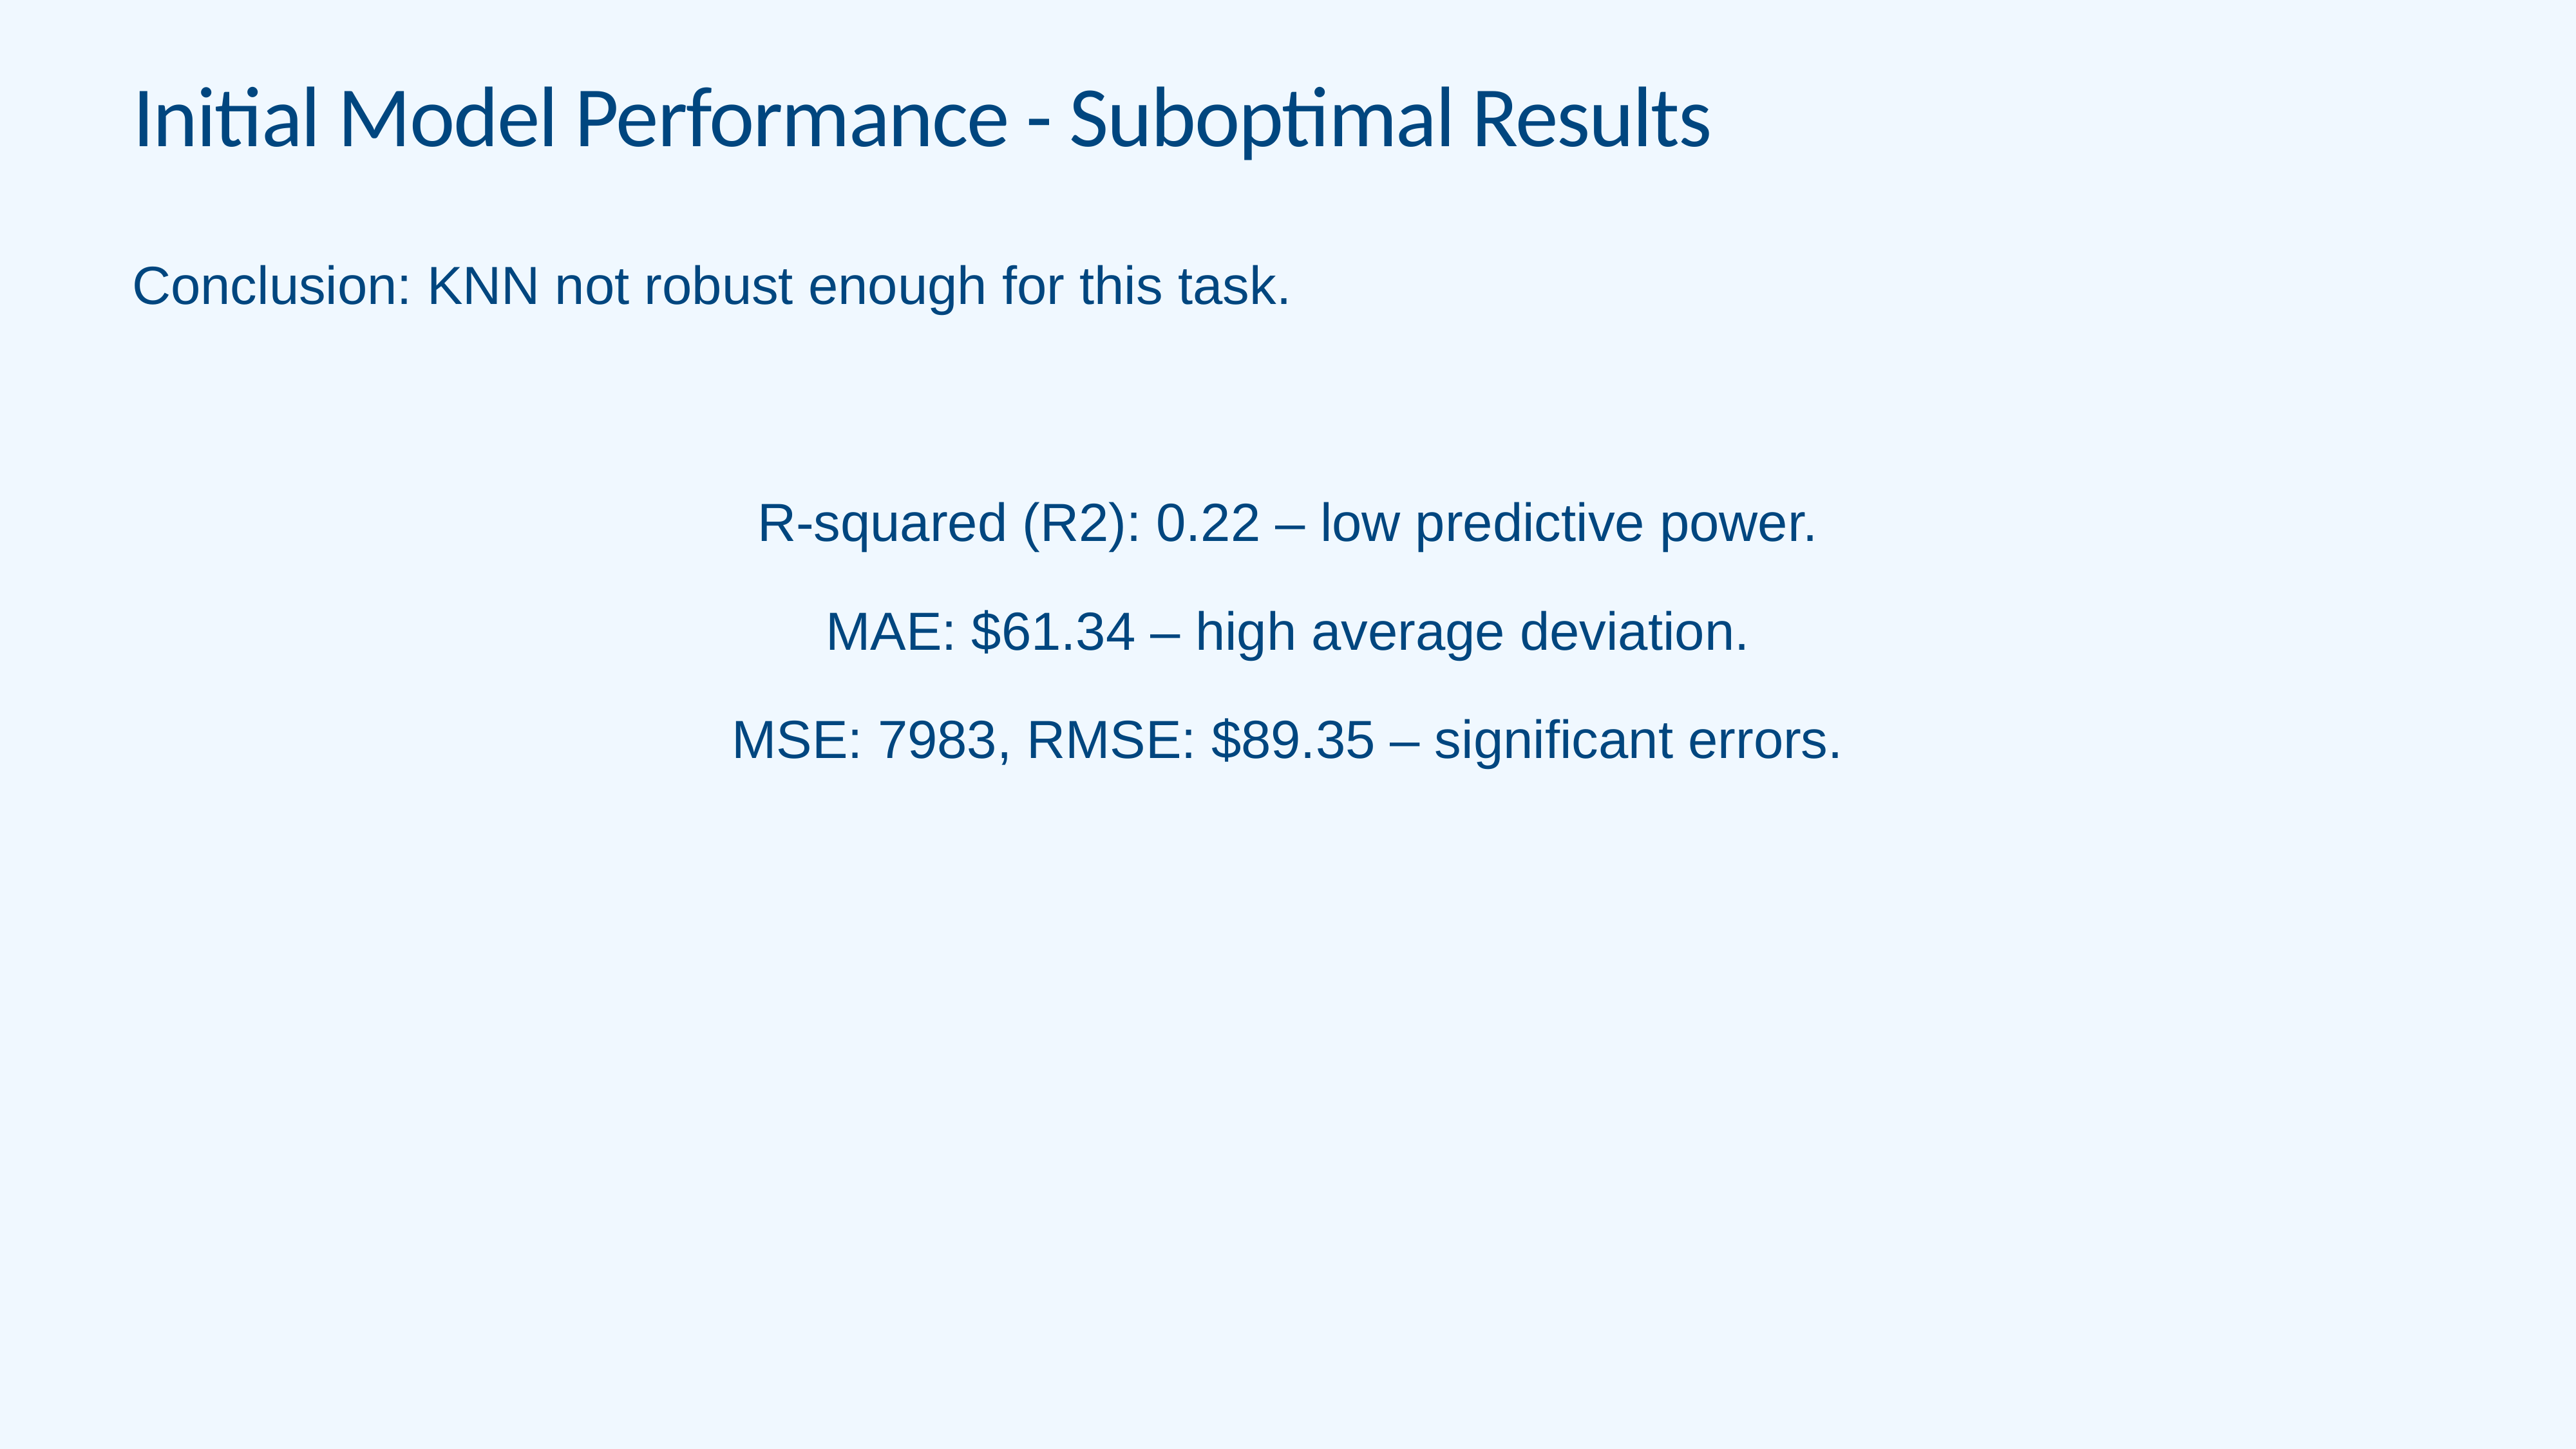

# Initial Model Performance - Suboptimal Results
Conclusion: KNN not robust enough for this task.
R-squared (R2): 0.22 – low predictive power.
MAE: $61.34 – high average deviation.
MSE: 7983, RMSE: $89.35 – significant errors.